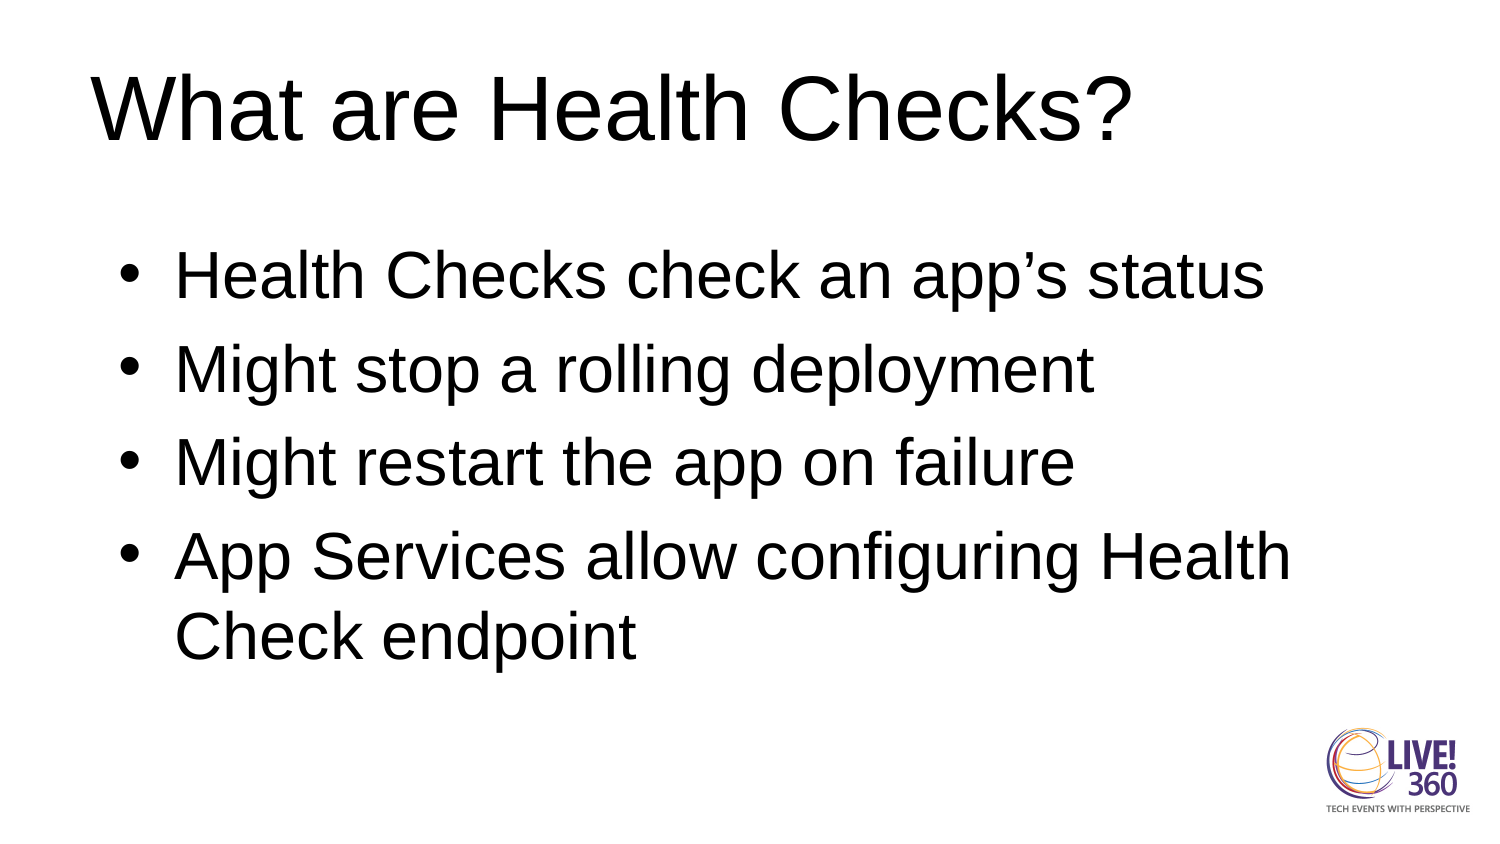

# What are Health Checks?
Health Checks check an app’s status
Might stop a rolling deployment
Might restart the app on failure
App Services allow configuring Health Check endpoint